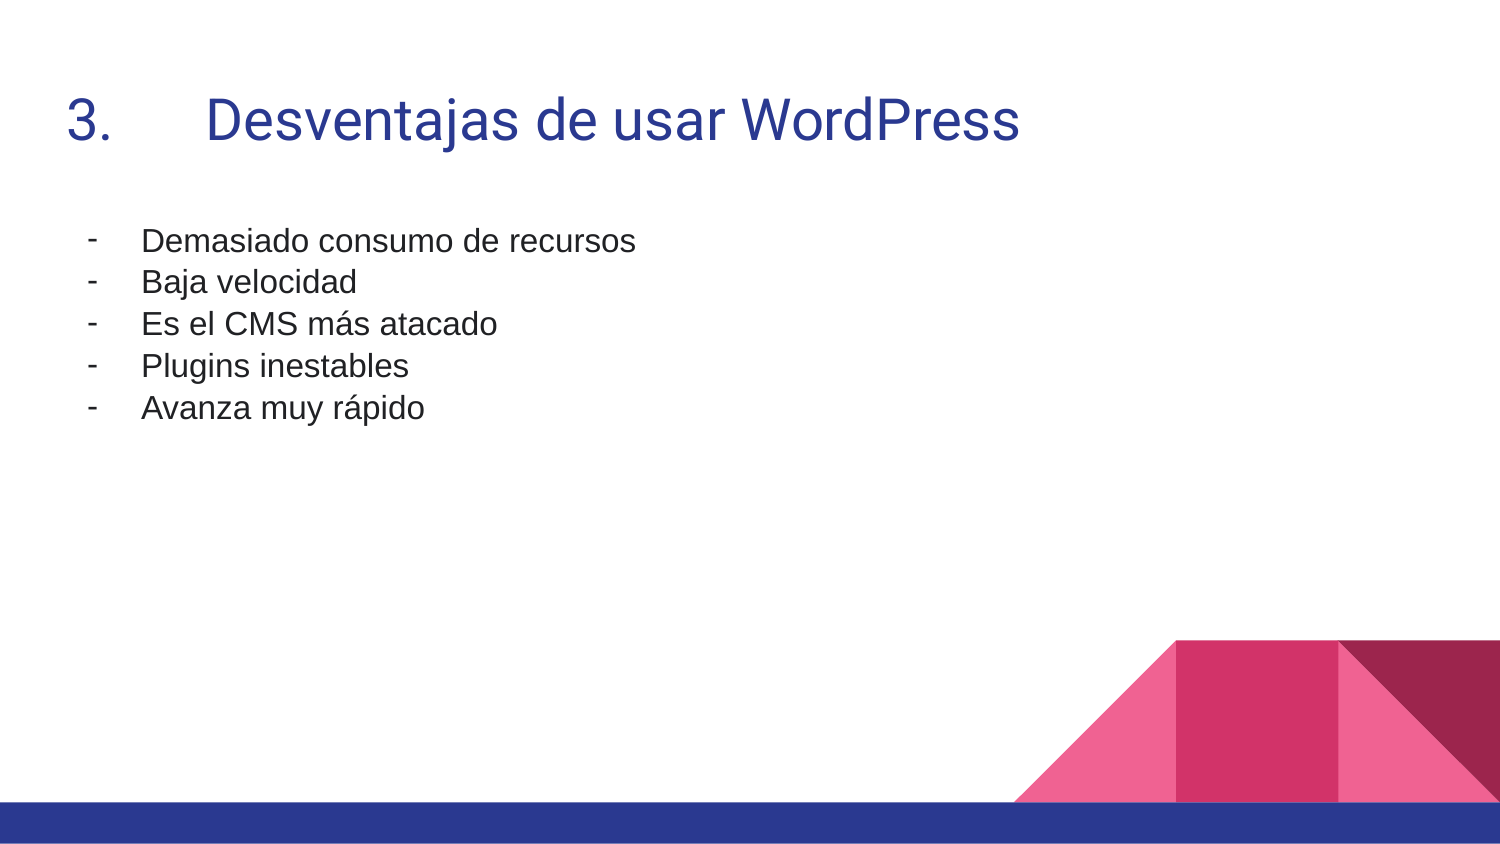

# 3.	Desventajas de usar WordPress
Demasiado consumo de recursos
Baja velocidad
Es el CMS más atacado
Plugins inestables
Avanza muy rápido